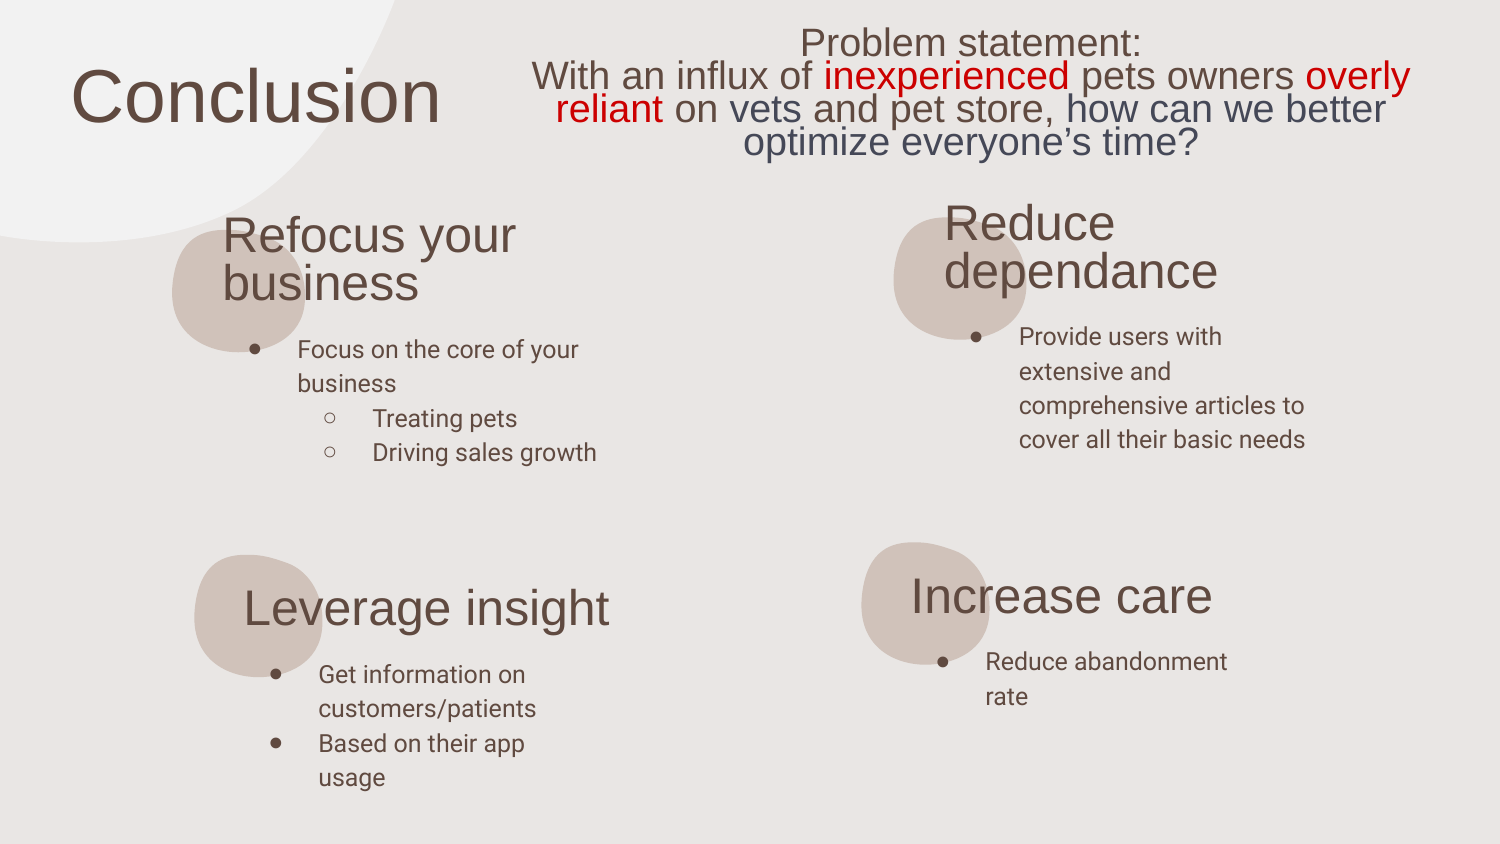

Problem statement:
With an influx of inexperienced pets owners overly reliant on vets and pet store, how can we better optimize everyone’s time?

# Conclusion

Reduce dependance
Refocus your business
Provide users with extensive and comprehensive articles to cover all their basic needs
Focus on the core of your business
Treating pets
Driving sales growth

Increase care
Leverage insight
Reduce abandonment rate

Get information on customers/patients
Based on their app usage